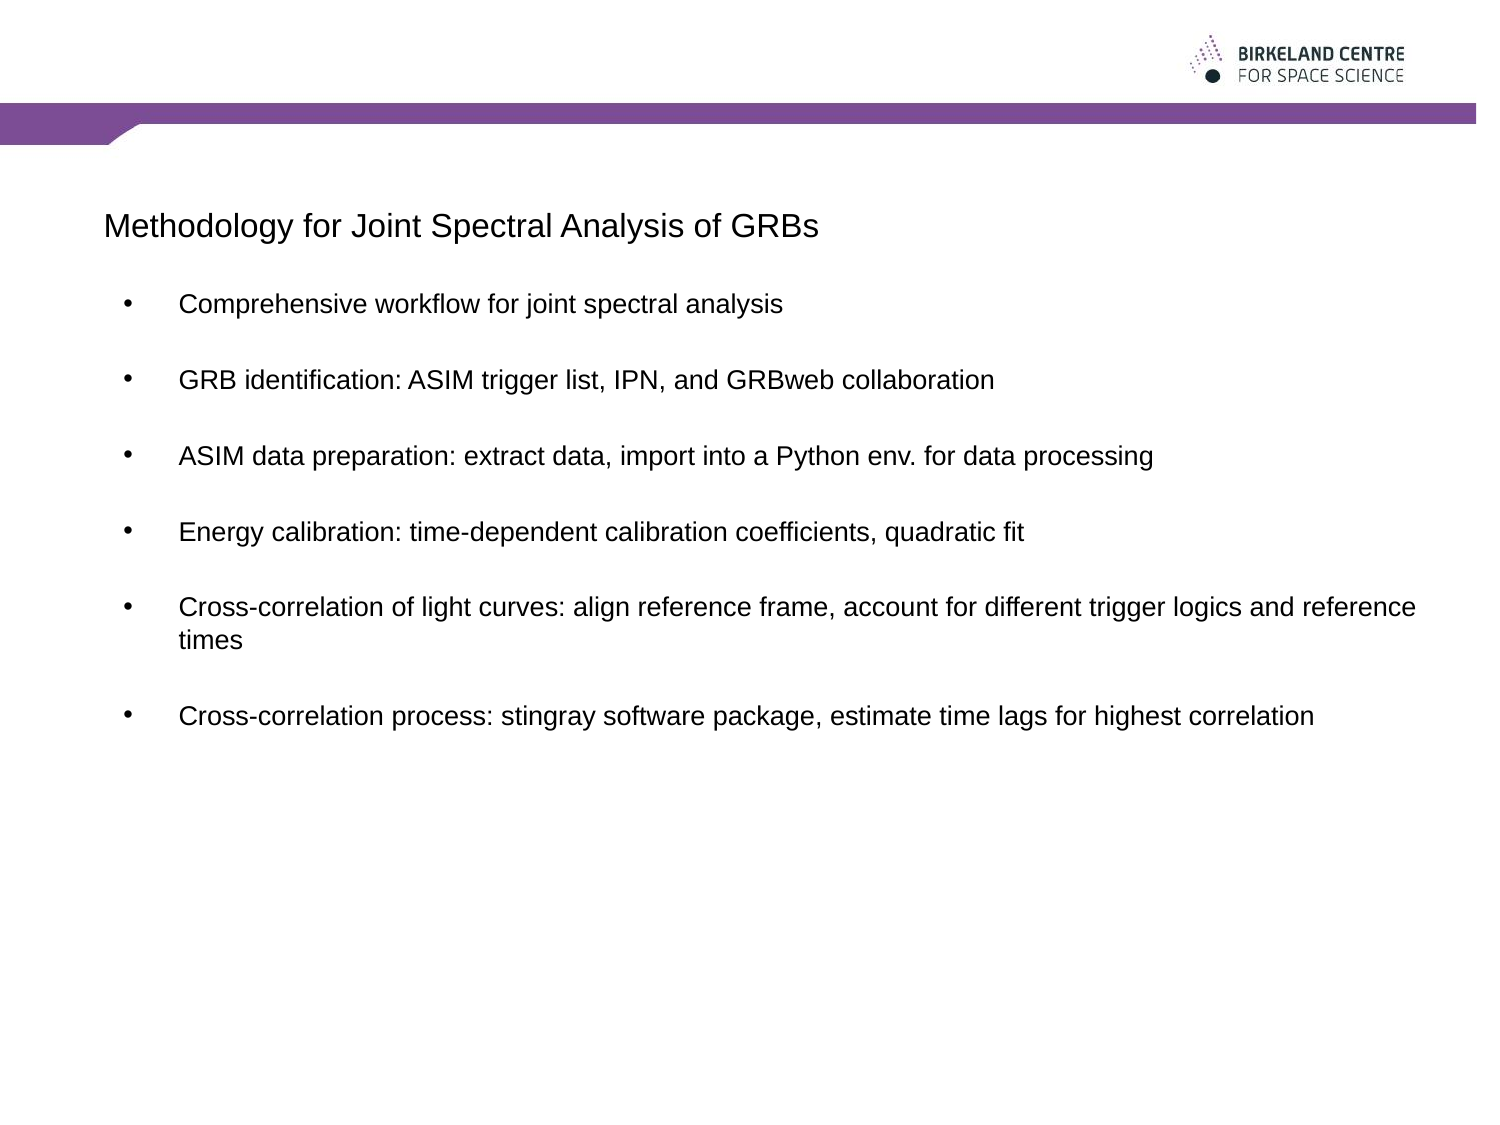

Methodology for Joint Spectral Analysis of GRBs
Comprehensive workflow for joint spectral analysis

GRB identification: ASIM trigger list, IPN, and GRBweb collaboration

ASIM data preparation: extract data, import into a Python env. for data processing

Energy calibration: time-dependent calibration coefficients, quadratic fit

Cross-correlation of light curves: align reference frame, account for different trigger logics and reference times

Cross-correlation process: stingray software package, estimate time lags for highest correlation